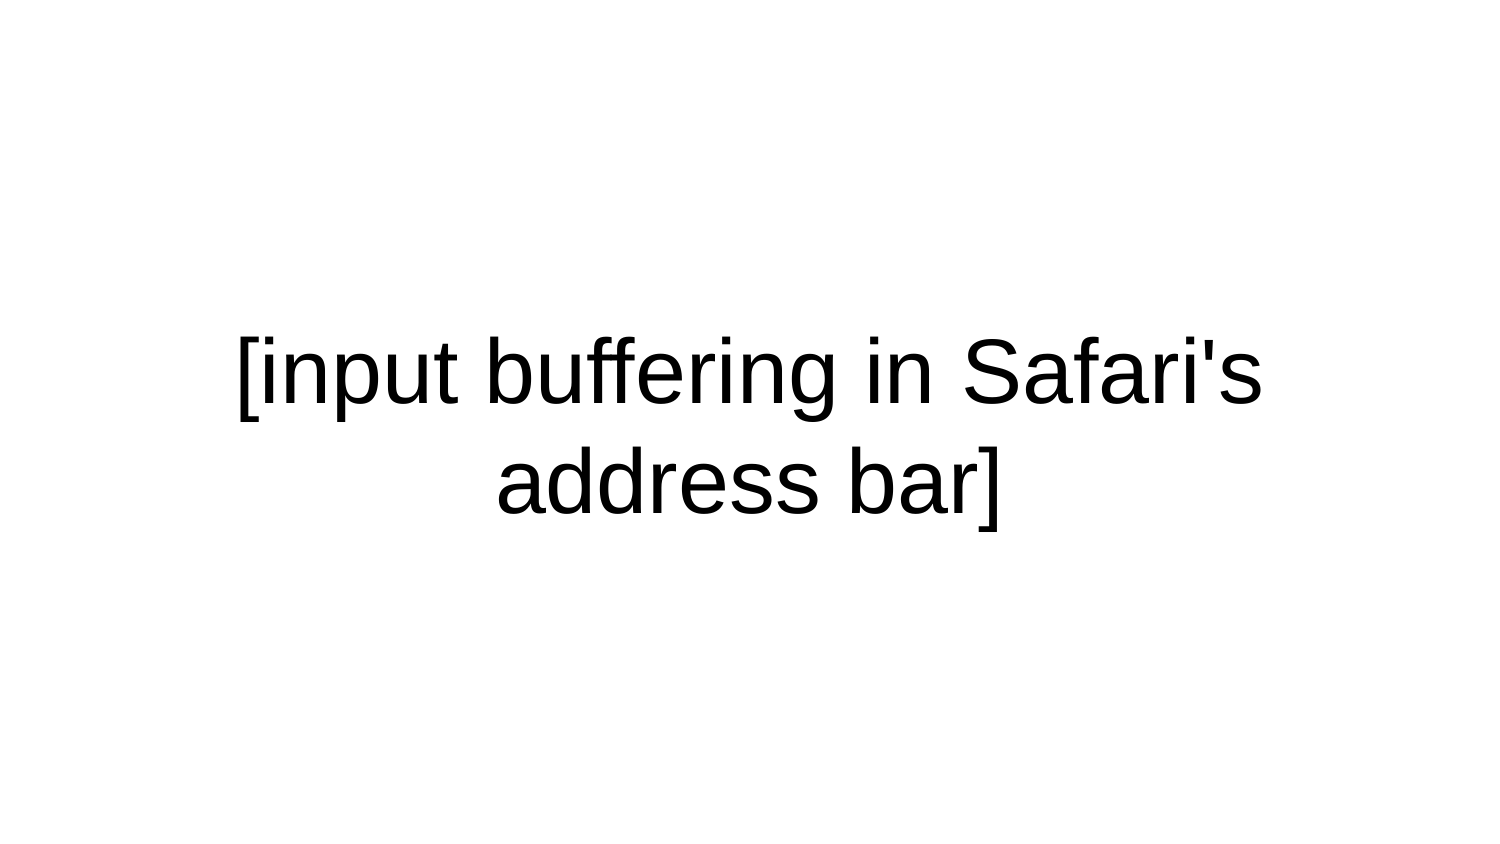

# [input buffering in Safari's address bar]